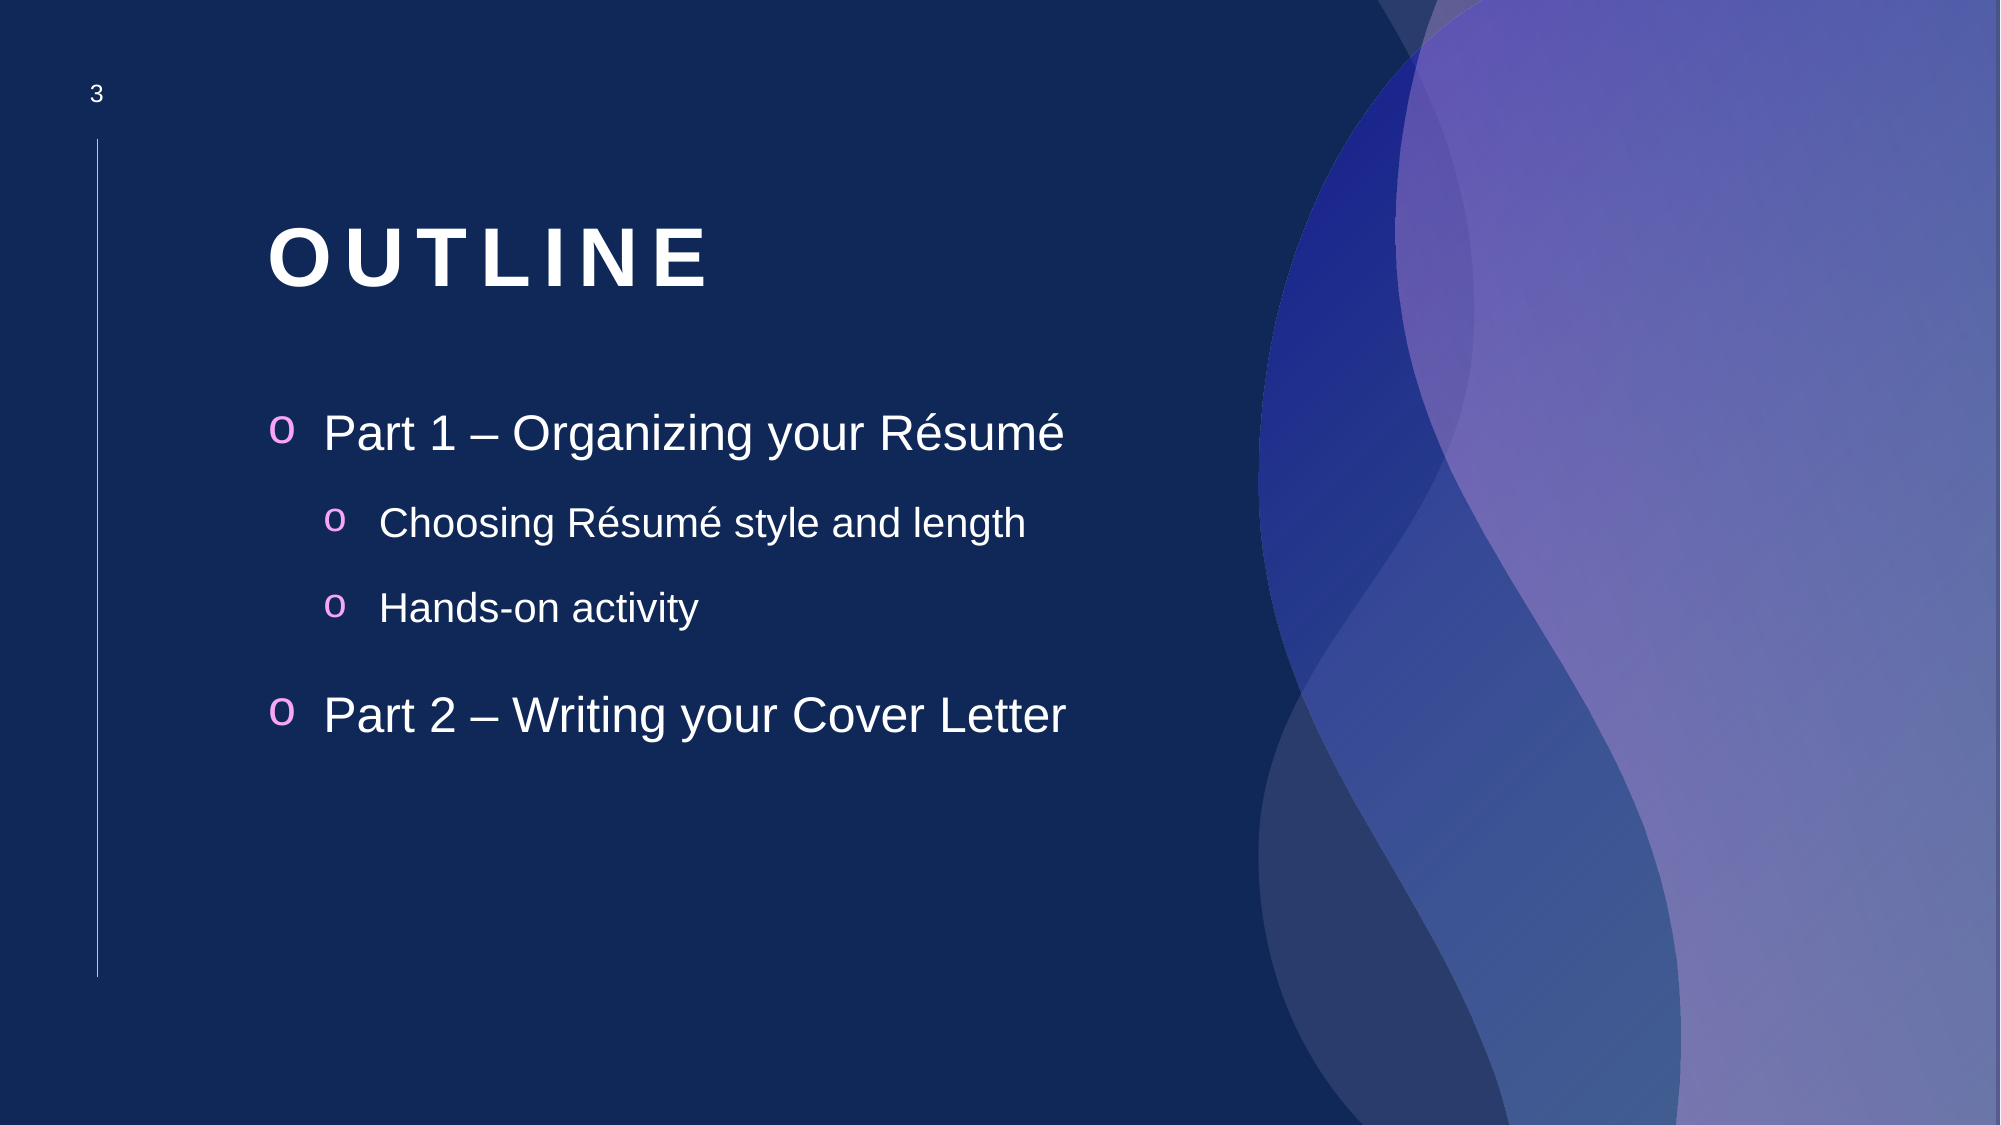

3
# Outline
Part 1 – Organizing your Résumé
Choosing Résumé style and length
Hands-on activity
Part 2 – Writing your Cover Letter